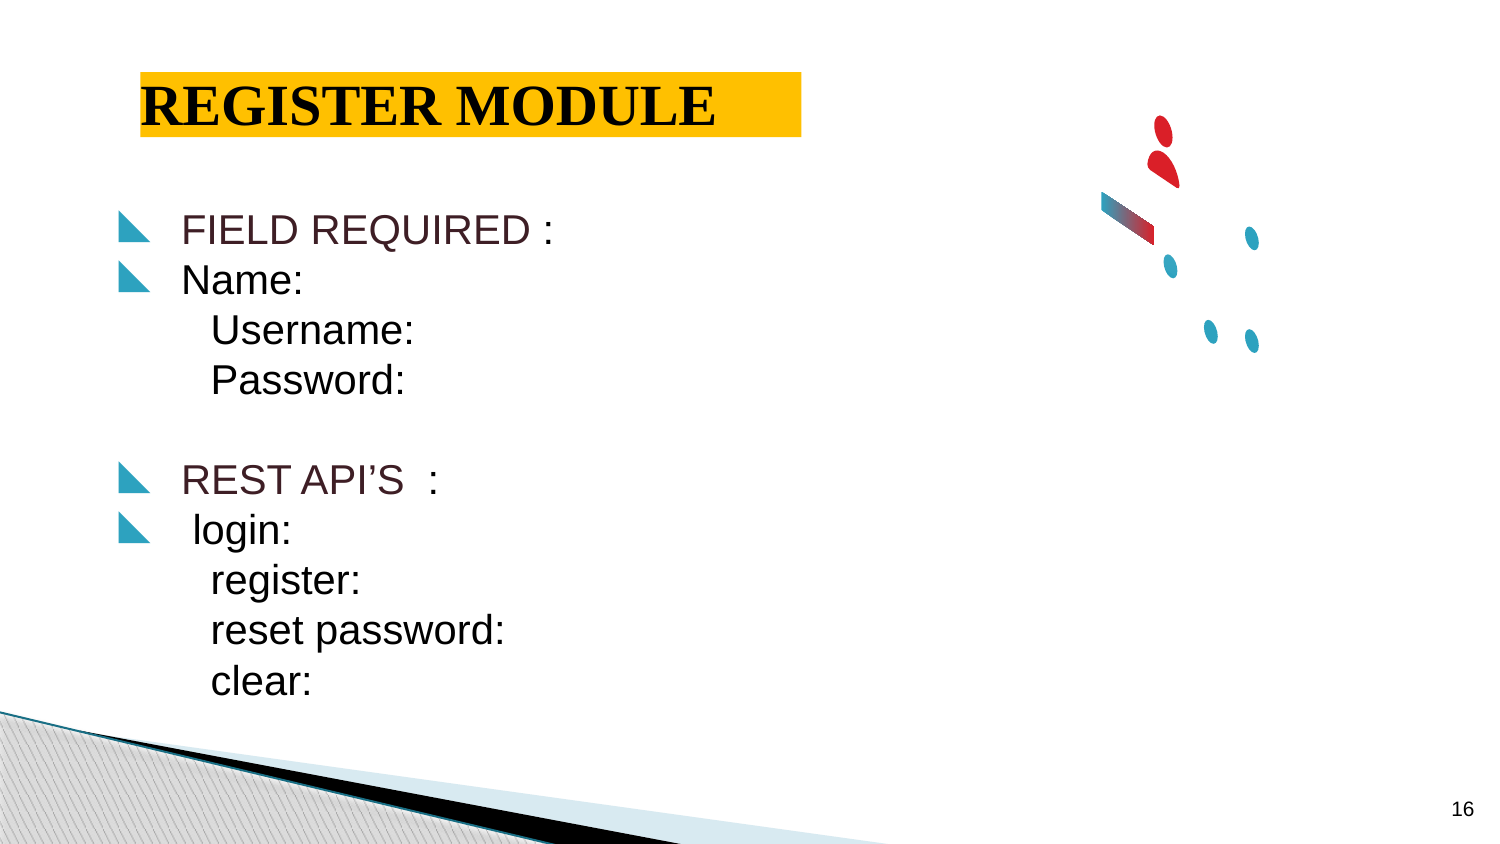

# REGISTER MODULE
FIELD REQUIRED :
Name:
        Username:
        Password:

REST API’S  :
 login:
        register:
        reset password:
        clear:

16